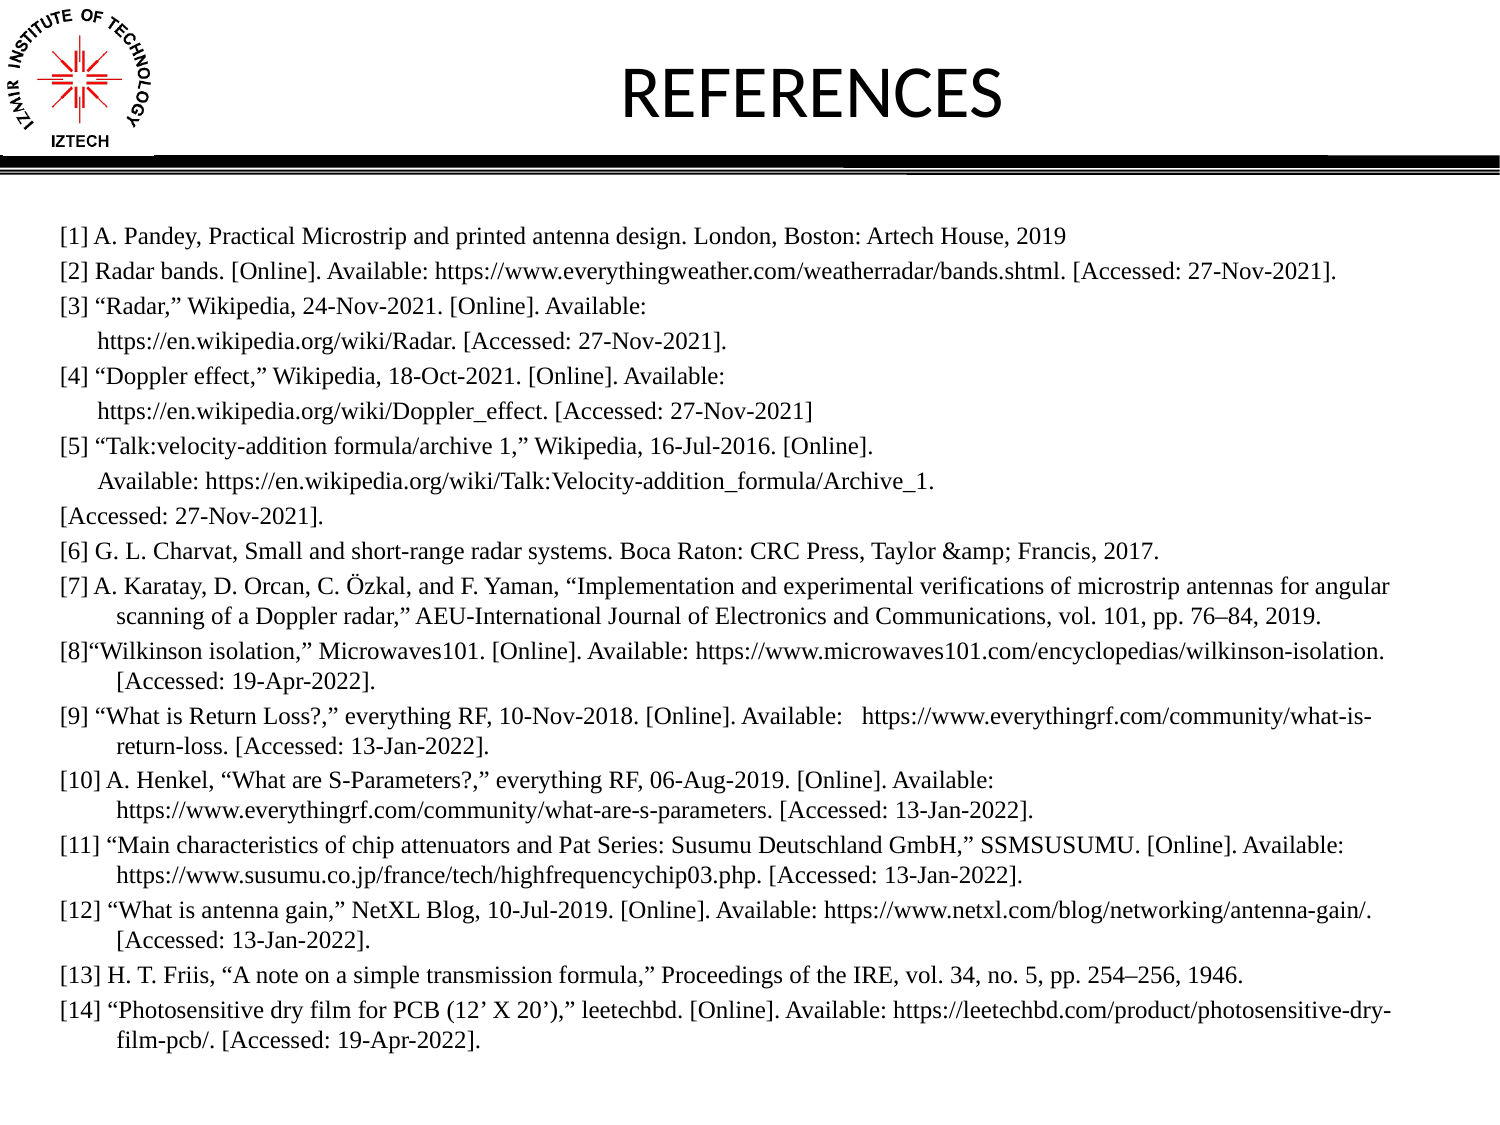

# REFERENCES
[1] A. Pandey, Practical Microstrip and printed antenna design. London, Boston: Artech House, 2019
[2] Radar bands. [Online]. Available: https://www.everythingweather.com/weatherradar/bands.shtml. [Accessed: 27-Nov-2021].
[3] “Radar,” Wikipedia, 24-Nov-2021. [Online]. Available:
      https://en.wikipedia.org/wiki/Radar. [Accessed: 27-Nov-2021].
[4] “Doppler effect,” Wikipedia, 18-Oct-2021. [Online]. Available:
      https://en.wikipedia.org/wiki/Doppler_effect. [Accessed: 27-Nov-2021]
[5] “Talk:velocity-addition formula/archive 1,” Wikipedia, 16-Jul-2016. [Online].
      Available: https://en.wikipedia.org/wiki/Talk:Velocity-addition_formula/Archive_1.
[Accessed: 27-Nov-2021].
[6] G. L. Charvat, Small and short-range radar systems. Boca Raton: CRC Press, Taylor &amp; Francis, 2017.
[7] A. Karatay, D. Orcan, C. Özkal, and F. Yaman, “Implementation and experimental verifications of microstrip antennas for angular scanning of a Doppler radar,” AEU-International Journal of Electronics and Communications, vol. 101, pp. 76–84, 2019.
[8]“Wilkinson isolation,” Microwaves101. [Online]. Available: https://www.microwaves101.com/encyclopedias/wilkinson-isolation. [Accessed: 19-Apr-2022].
[9] “What is Return Loss?,” everything RF, 10-Nov-2018. [Online]. Available:   https://www.everythingrf.com/community/what-is-return-loss. [Accessed: 13-Jan-2022].
[10] A. Henkel, “What are S-Parameters?,” everything RF, 06-Aug-2019. [Online]. Available: https://www.everythingrf.com/community/what-are-s-parameters. [Accessed: 13-Jan-2022].
[11] “Main characteristics of chip attenuators and Pat Series: Susumu Deutschland GmbH,” SSMSUSUMU. [Online]. Available: https://www.susumu.co.jp/france/tech/highfrequencychip03.php. [Accessed: 13-Jan-2022].
[12] “What is antenna gain,” NetXL Blog, 10-Jul-2019. [Online]. Available: https://www.netxl.com/blog/networking/antenna-gain/. [Accessed: 13-Jan-2022].
[13] H. T. Friis, “A note on a simple transmission formula,” Proceedings of the IRE, vol. 34, no. 5, pp. 254–256, 1946.
[14] “Photosensitive dry film for PCB (12’ X 20’),” leetechbd. [Online]. Available: https://leetechbd.com/product/photosensitive-dry-film-pcb/. [Accessed: 19-Apr-2022].